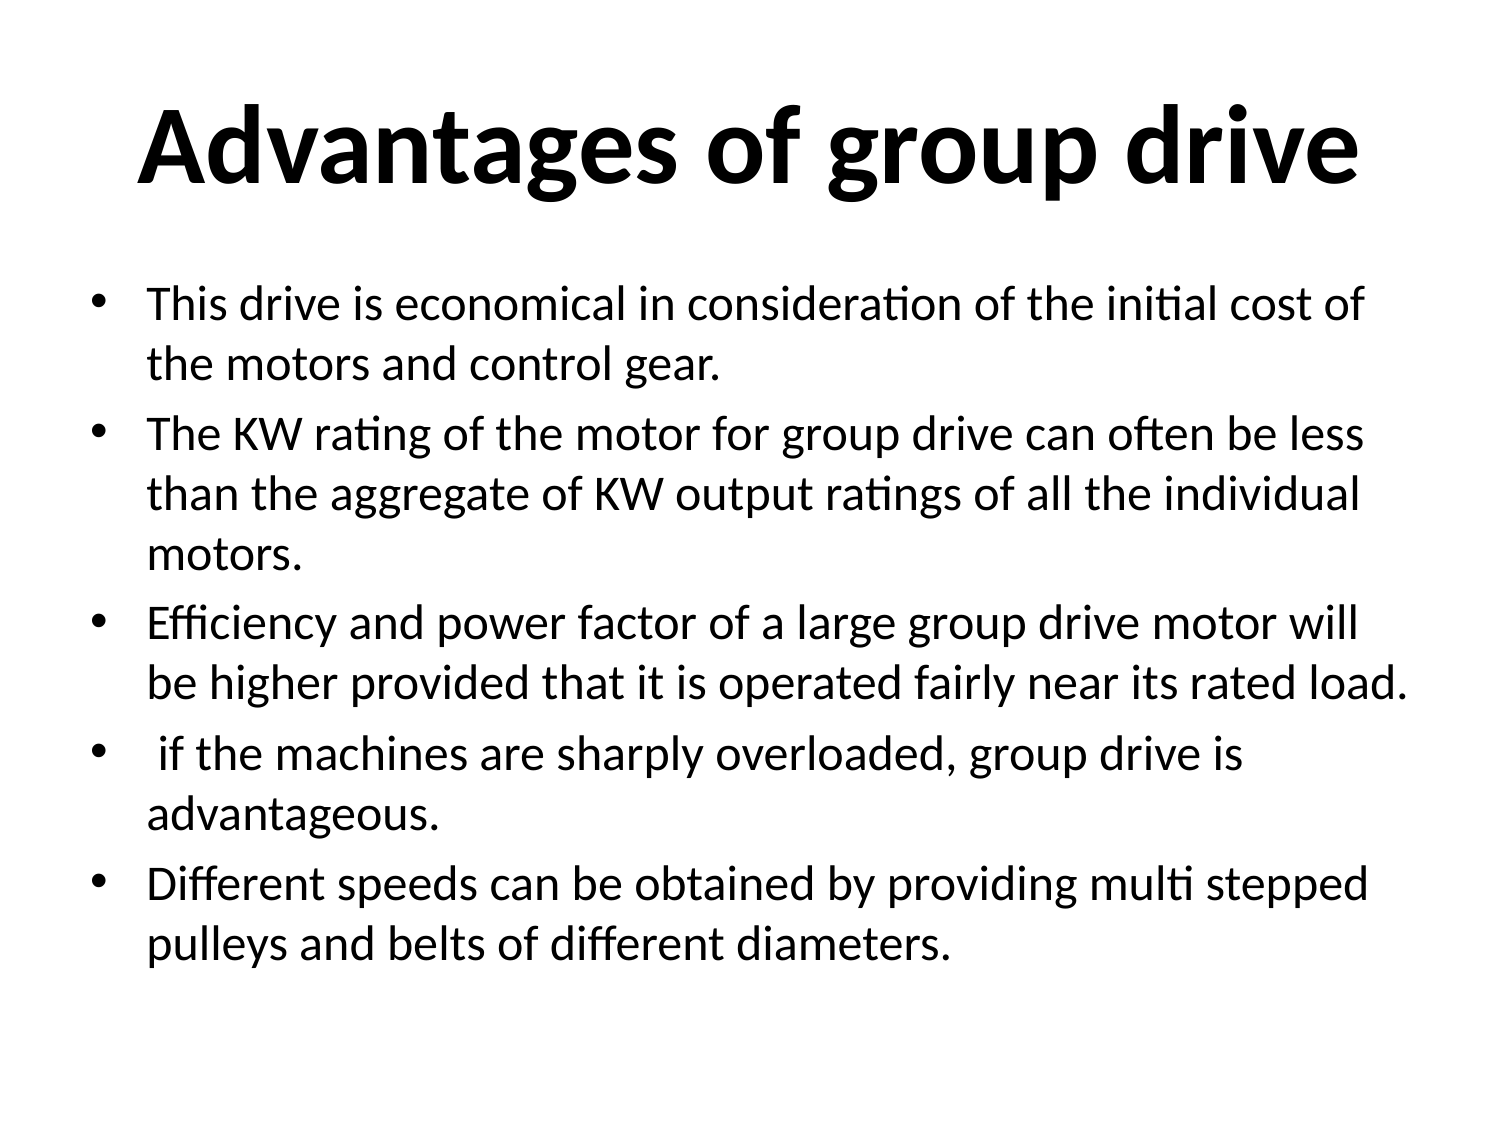

# Advantages of group drive
This drive is economical in consideration of the initial cost of the motors and control gear.
The KW rating of the motor for group drive can often be less than the aggregate of KW output ratings of all the individual motors.
Efficiency and power factor of a large group drive motor will be higher provided that it is operated fairly near its rated load.
 if the machines are sharply overloaded, group drive is advantageous.
Different speeds can be obtained by providing multi stepped pulleys and belts of different diameters.